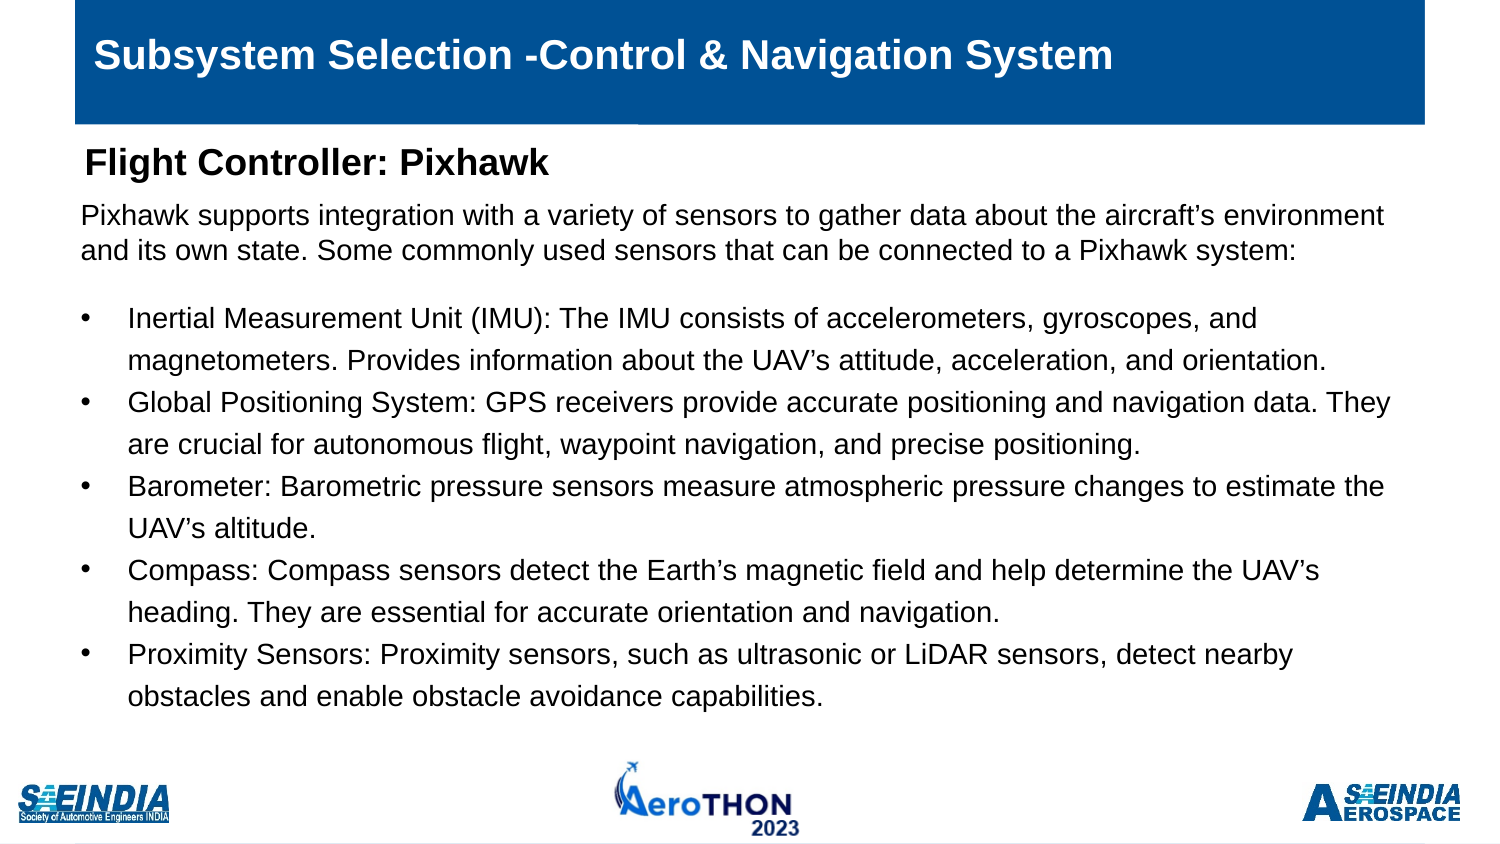

# Subsystem Selection -Control & Navigation System
Flight Controller: Pixhawk
Pixhawk supports integration with a variety of sensors to gather data about the aircraft’s environment and its own state. Some commonly used sensors that can be connected to a Pixhawk system:

Inertial Measurement Unit (IMU): The IMU consists of accelerometers, gyroscopes, and magnetometers. Provides information about the UAV’s attitude, acceleration, and orientation.
Global Positioning System: GPS receivers provide accurate positioning and navigation data. They are crucial for autonomous flight, waypoint navigation, and precise positioning.
Barometer: Barometric pressure sensors measure atmospheric pressure changes to estimate the UAV’s altitude.
Compass: Compass sensors detect the Earth’s magnetic field and help determine the UAV’s heading. They are essential for accurate orientation and navigation.
Proximity Sensors: Proximity sensors, such as ultrasonic or LiDAR sensors, detect nearby obstacles and enable obstacle avoidance capabilities.